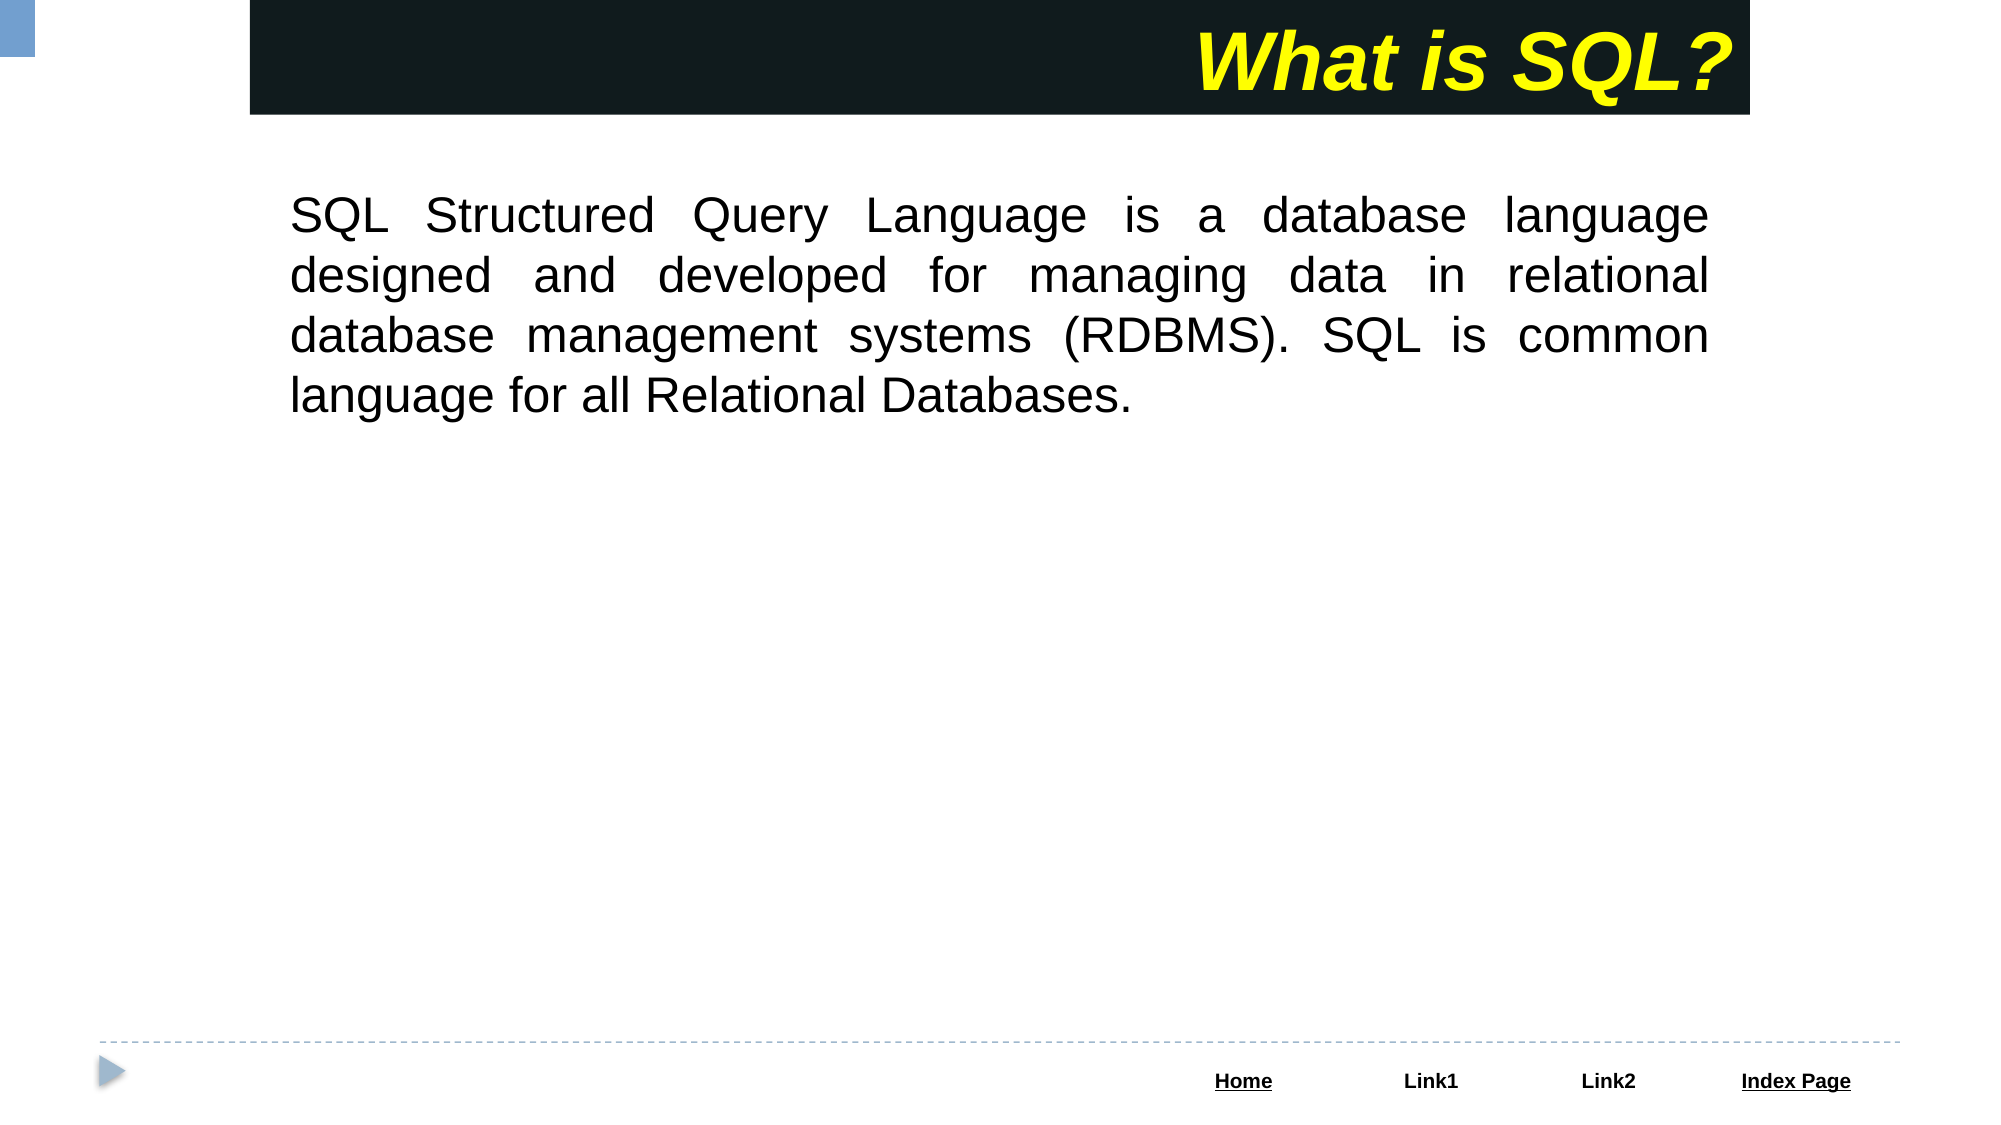

What is SQL?

SQL Structured Query Language is a database language designed and developed for managing data in relational database management systems (RDBMS). SQL is common language for all Relational Databases.